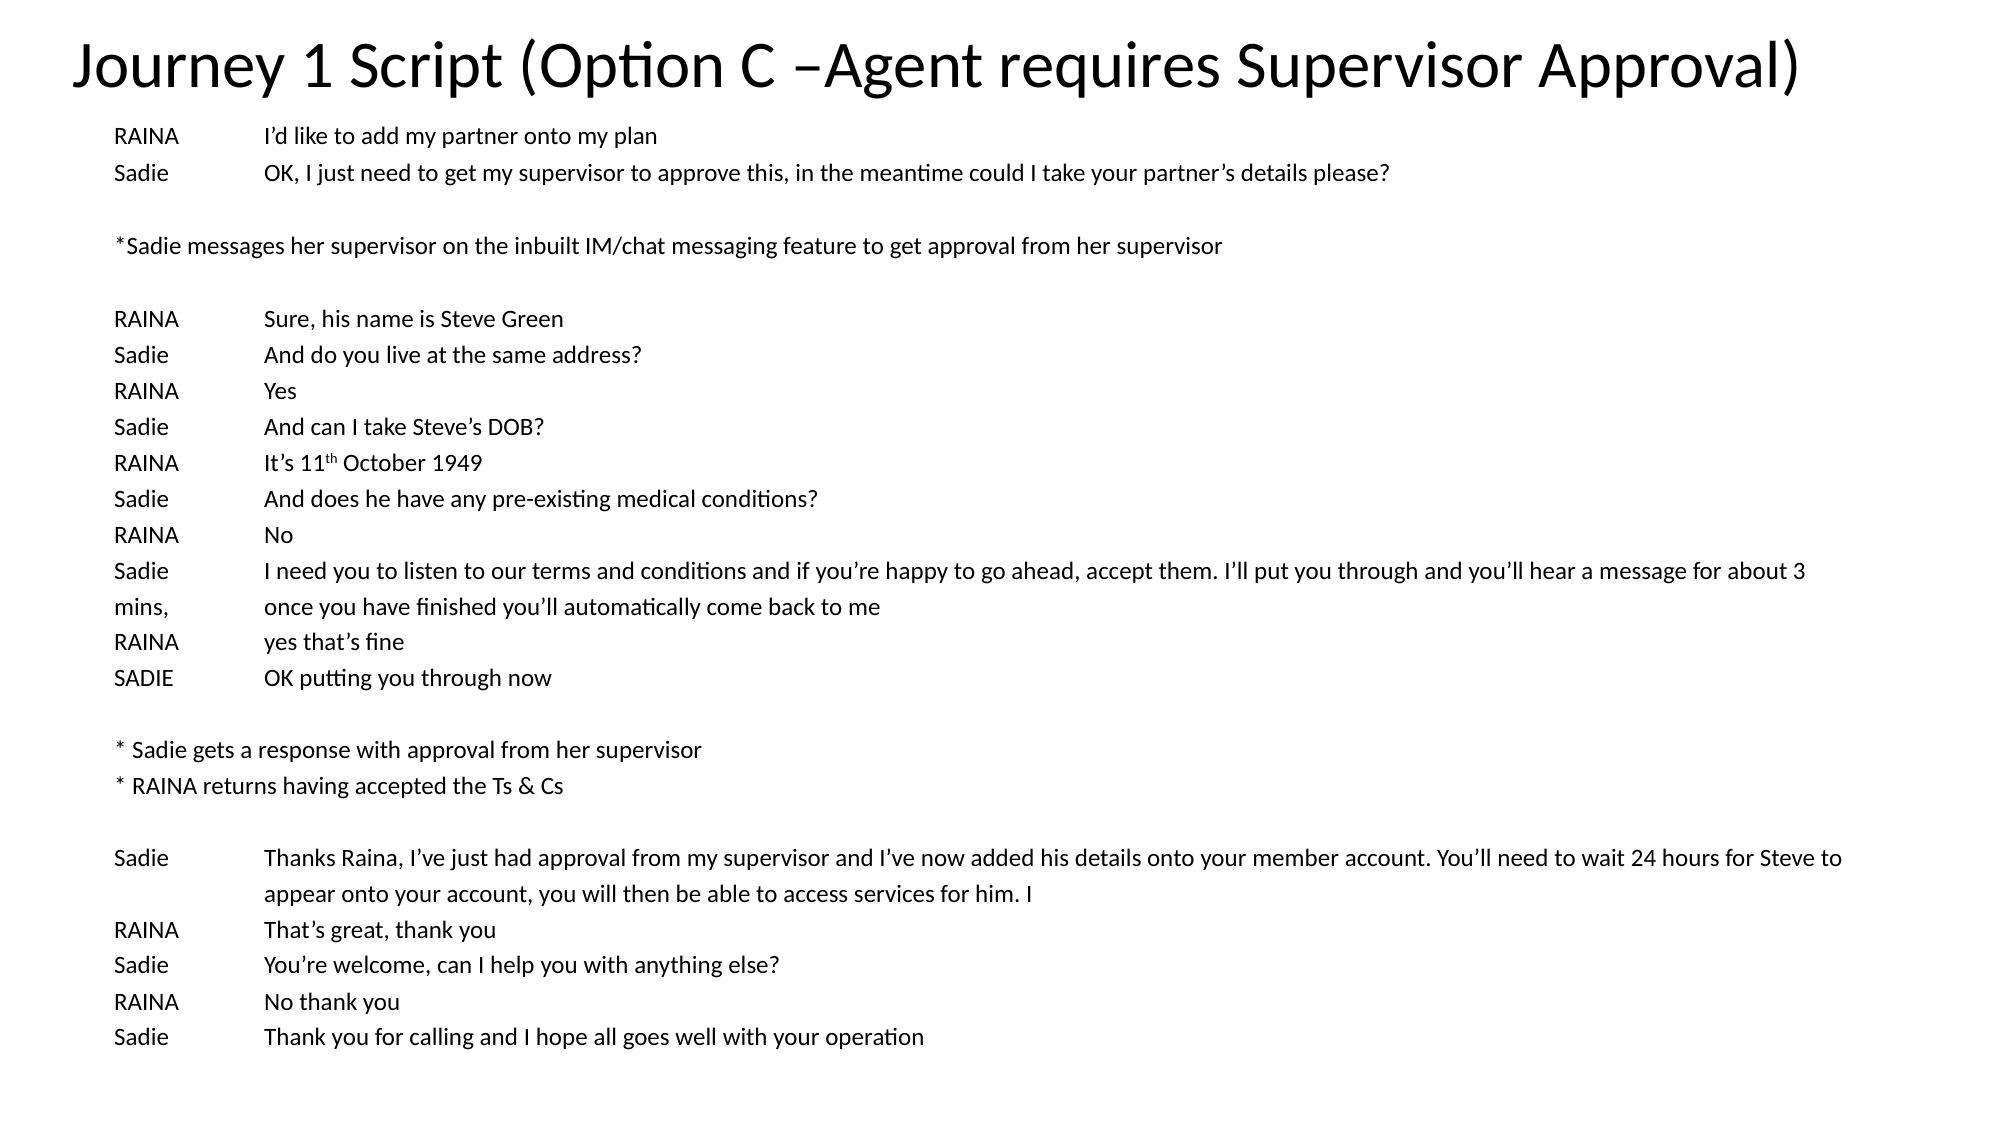

# Journey 1 Script (Option C –Agent requires Supervisor Approval)
RAINA	I’d like to add my partner onto my plan
Sadie	OK, I just need to get my supervisor to approve this, in the meantime could I take your partner’s details please?
*Sadie messages her supervisor on the inbuilt IM/chat messaging feature to get approval from her supervisor
RAINA	Sure, his name is Steve Green
Sadie	And do you live at the same address?
RAINA	Yes
Sadie	And can I take Steve’s DOB?
RAINA	It’s 11th October 1949
Sadie	And does he have any pre-existing medical conditions?
RAINA	No
Sadie	I need you to listen to our terms and conditions and if you’re happy to go ahead, accept them. I’ll put you through and you’ll hear a message for about 3 mins, 	once you have finished you’ll automatically come back to me
RAINA	yes that’s fine
SADIE	OK putting you through now
* Sadie gets a response with approval from her supervisor
* RAINA returns having accepted the Ts & Cs
Sadie	Thanks Raina, I’ve just had approval from my supervisor and I’ve now added his details onto your member account. You’ll need to wait 24 hours for Steve to 	appear onto your account, you will then be able to access services for him. I
RAINA	That’s great, thank you
Sadie	You’re welcome, can I help you with anything else?
RAINA	No thank you
Sadie 	Thank you for calling and I hope all goes well with your operation